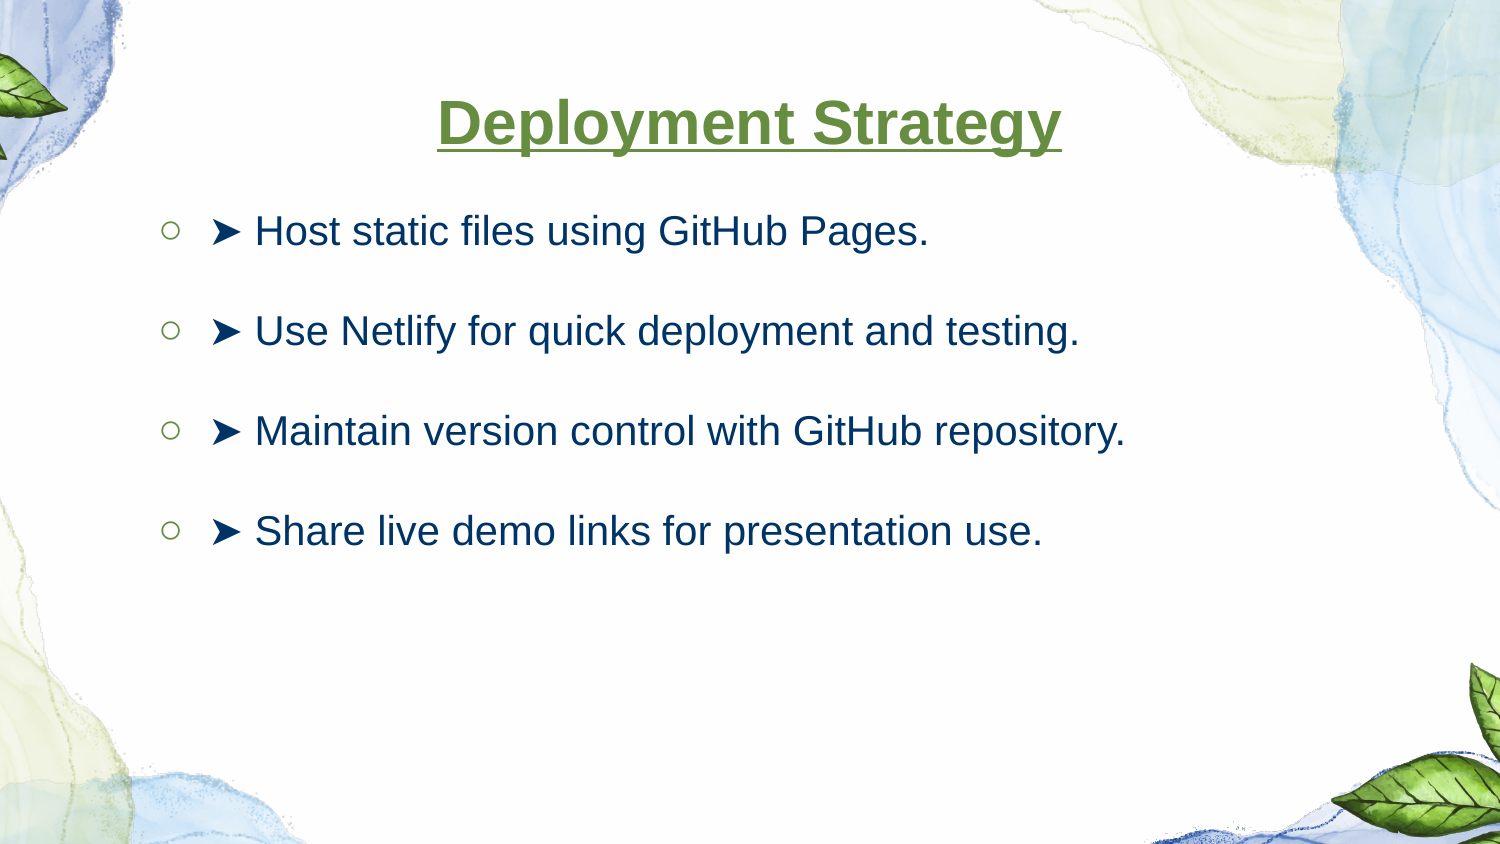

# Deployment Strategy
➤ Host static files using GitHub Pages.

➤ Use Netlify for quick deployment and testing.

➤ Maintain version control with GitHub repository.

➤ Share live demo links for presentation use.